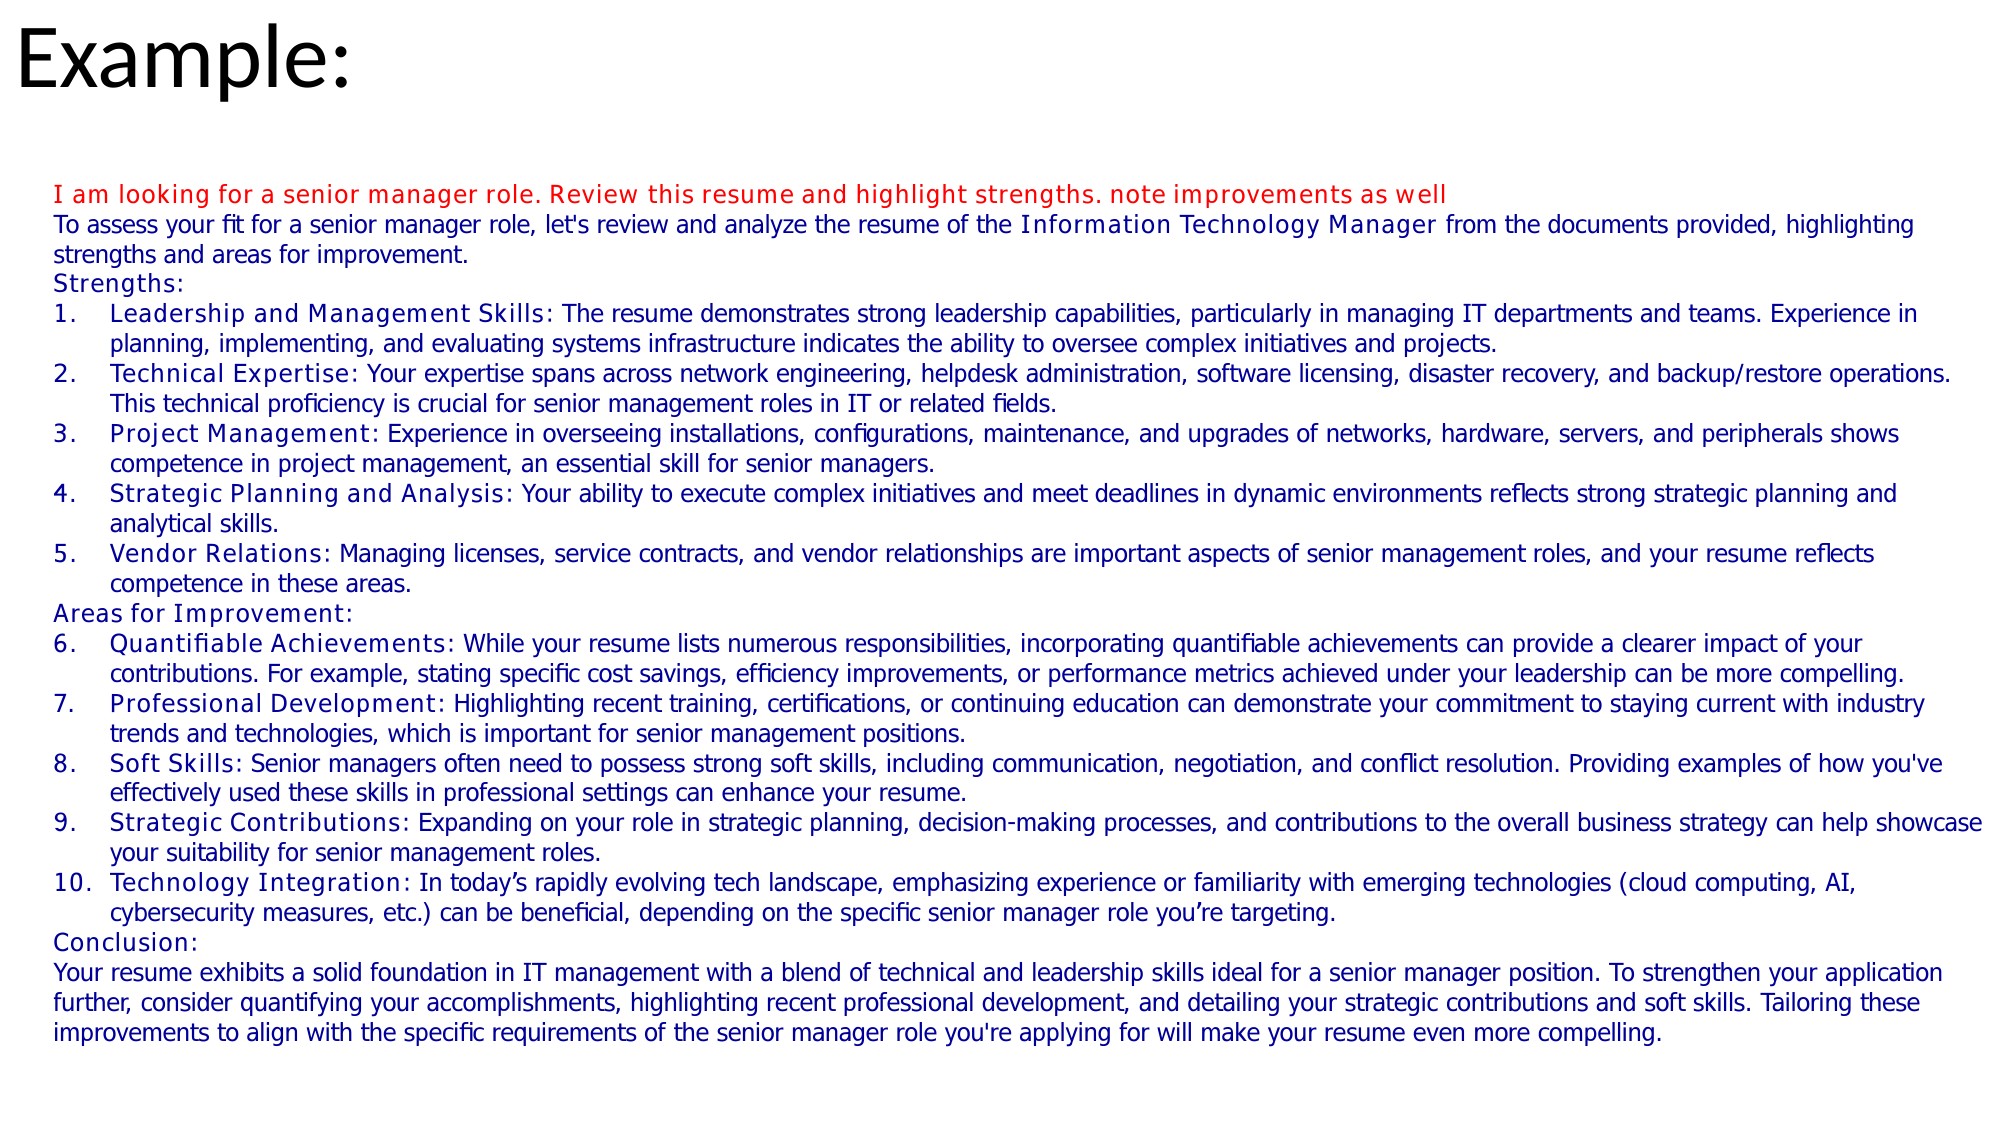

# Example:
I am looking for a senior manager role. Review this resume and highlight strengths. note improvements as well
To assess your fit for a senior manager role, let's review and analyze the resume of the Information Technology Manager from the documents provided, highlighting strengths and areas for improvement.
Strengths:
Leadership and Management Skills: The resume demonstrates strong leadership capabilities, particularly in managing IT departments and teams. Experience in planning, implementing, and evaluating systems infrastructure indicates the ability to oversee complex initiatives and projects.
Technical Expertise: Your expertise spans across network engineering, helpdesk administration, software licensing, disaster recovery, and backup/restore operations. This technical proficiency is crucial for senior management roles in IT or related fields.
Project Management: Experience in overseeing installations, configurations, maintenance, and upgrades of networks, hardware, servers, and peripherals shows competence in project management, an essential skill for senior managers.
Strategic Planning and Analysis: Your ability to execute complex initiatives and meet deadlines in dynamic environments reflects strong strategic planning and analytical skills.
Vendor Relations: Managing licenses, service contracts, and vendor relationships are important aspects of senior management roles, and your resume reflects competence in these areas.
Areas for Improvement:
Quantifiable Achievements: While your resume lists numerous responsibilities, incorporating quantifiable achievements can provide a clearer impact of your contributions. For example, stating specific cost savings, efficiency improvements, or performance metrics achieved under your leadership can be more compelling.
Professional Development: Highlighting recent training, certifications, or continuing education can demonstrate your commitment to staying current with industry trends and technologies, which is important for senior management positions.
Soft Skills: Senior managers often need to possess strong soft skills, including communication, negotiation, and conflict resolution. Providing examples of how you've effectively used these skills in professional settings can enhance your resume.
Strategic Contributions: Expanding on your role in strategic planning, decision-making processes, and contributions to the overall business strategy can help showcase your suitability for senior management roles.
Technology Integration: In today’s rapidly evolving tech landscape, emphasizing experience or familiarity with emerging technologies (cloud computing, AI, cybersecurity measures, etc.) can be beneficial, depending on the specific senior manager role you’re targeting.
Conclusion:
Your resume exhibits a solid foundation in IT management with a blend of technical and leadership skills ideal for a senior manager position. To strengthen your application further, consider quantifying your accomplishments, highlighting recent professional development, and detailing your strategic contributions and soft skills. Tailoring these improvements to align with the specific requirements of the senior manager role you're applying for will make your resume even more compelling.